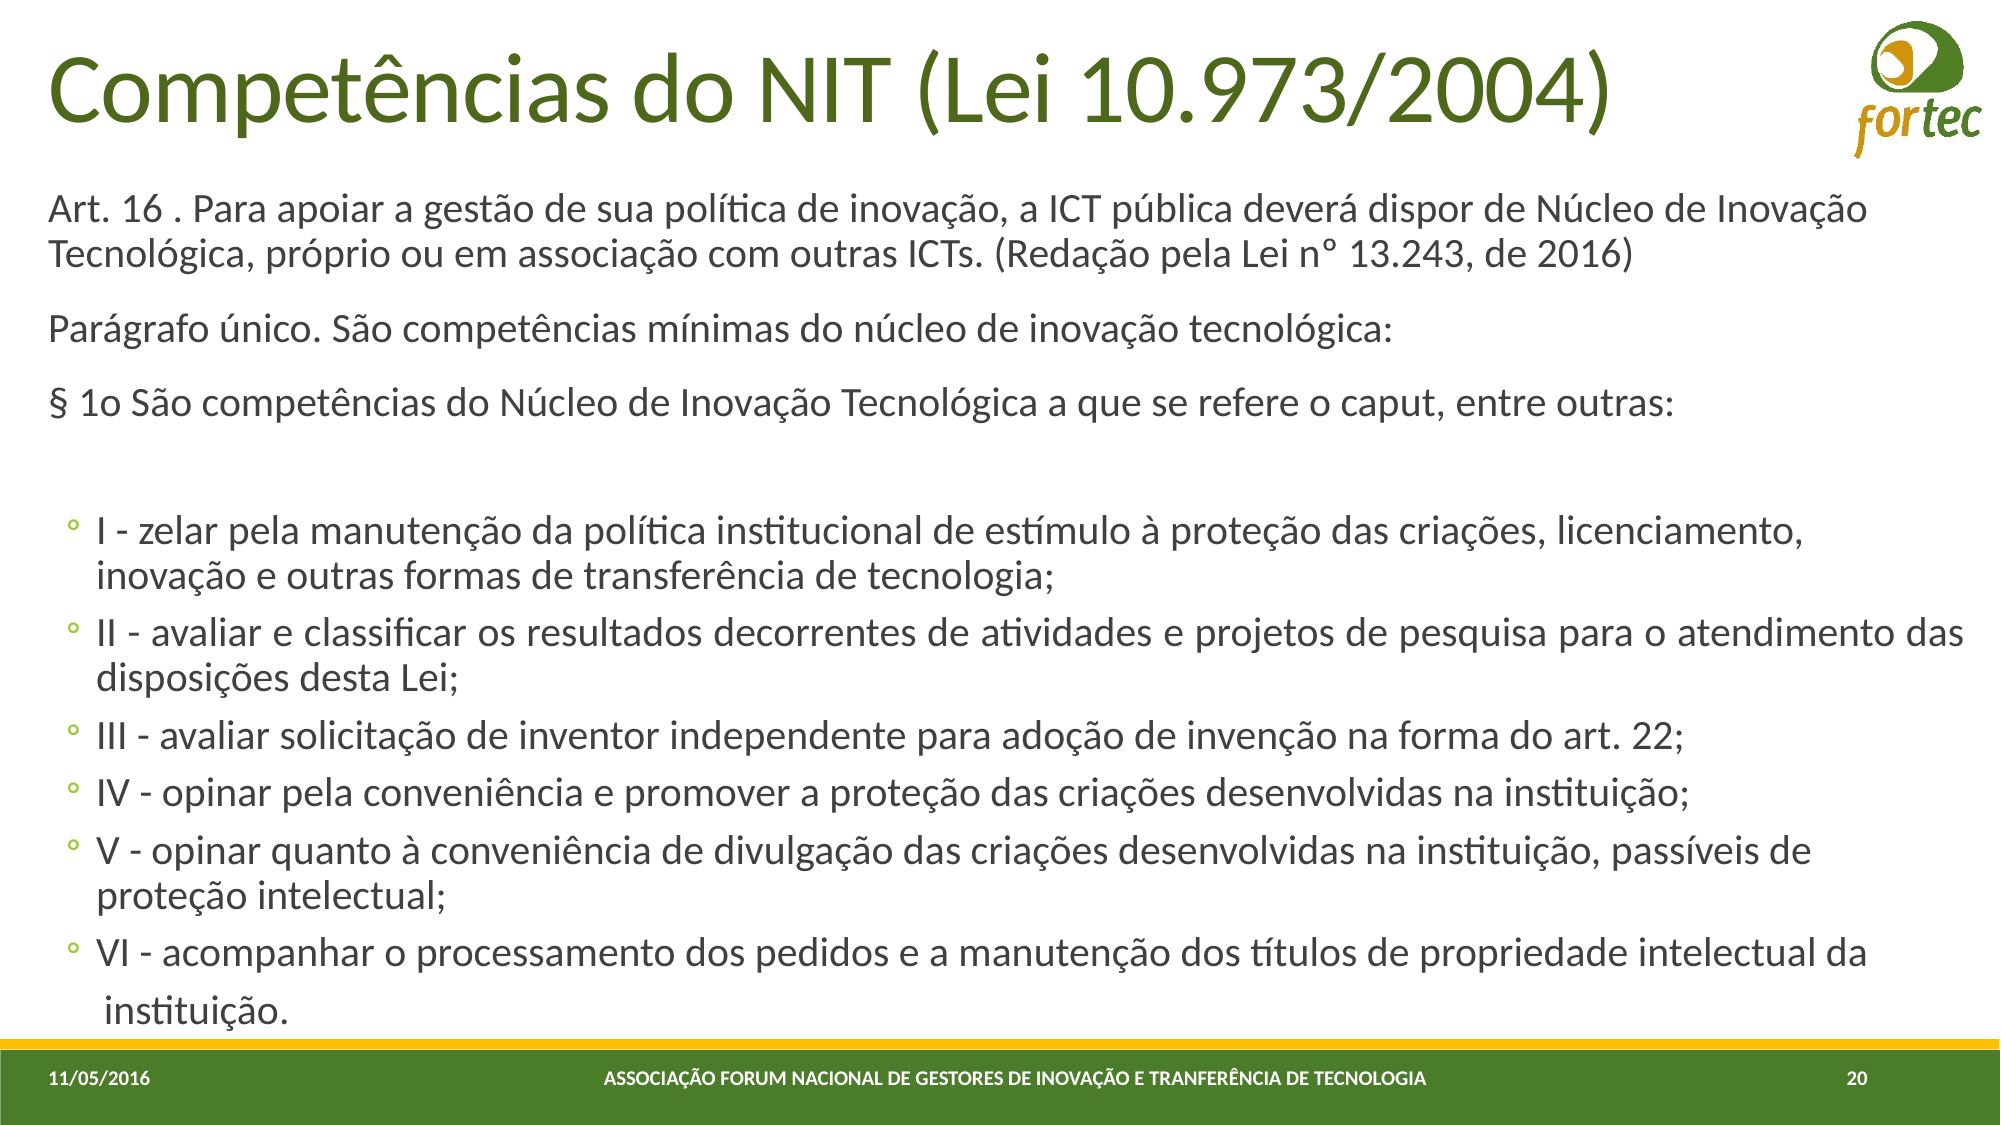

# Competências do NIT (Lei 10.973/2004)
Art. 16 . Para apoiar a gestão de sua política de inovação, a ICT pública deverá dispor de Núcleo de Inovação Tecnológica, próprio ou em associação com outras ICTs. (Redação pela Lei nº 13.243, de 2016)
Parágrafo único. São competências mínimas do núcleo de inovação tecnológica:
§ 1o São competências do Núcleo de Inovação Tecnológica a que se refere o caput, entre outras:

I - zelar pela manutenção da política institucional de estímulo à proteção das criações, licenciamento, inovação e outras formas de transferência de tecnologia;
II - avaliar e classificar os resultados decorrentes de atividades e projetos de pesquisa para o atendimento das disposições desta Lei;
III - avaliar solicitação de inventor independente para adoção de invenção na forma do art. 22;
IV - opinar pela conveniência e promover a proteção das criações desenvolvidas na instituição;
V - opinar quanto à conveniência de divulgação das criações desenvolvidas na instituição, passíveis de proteção intelectual;
VI - acompanhar o processamento dos pedidos e a manutenção dos títulos de propriedade intelectual da
    instituição.
11/05/2016
ASSOCIAÇÃO FORUM NACIONAL DE GESTORES DE INOVAÇÃO E TRANFERÊNCIA DE TECNOLOGIA
20